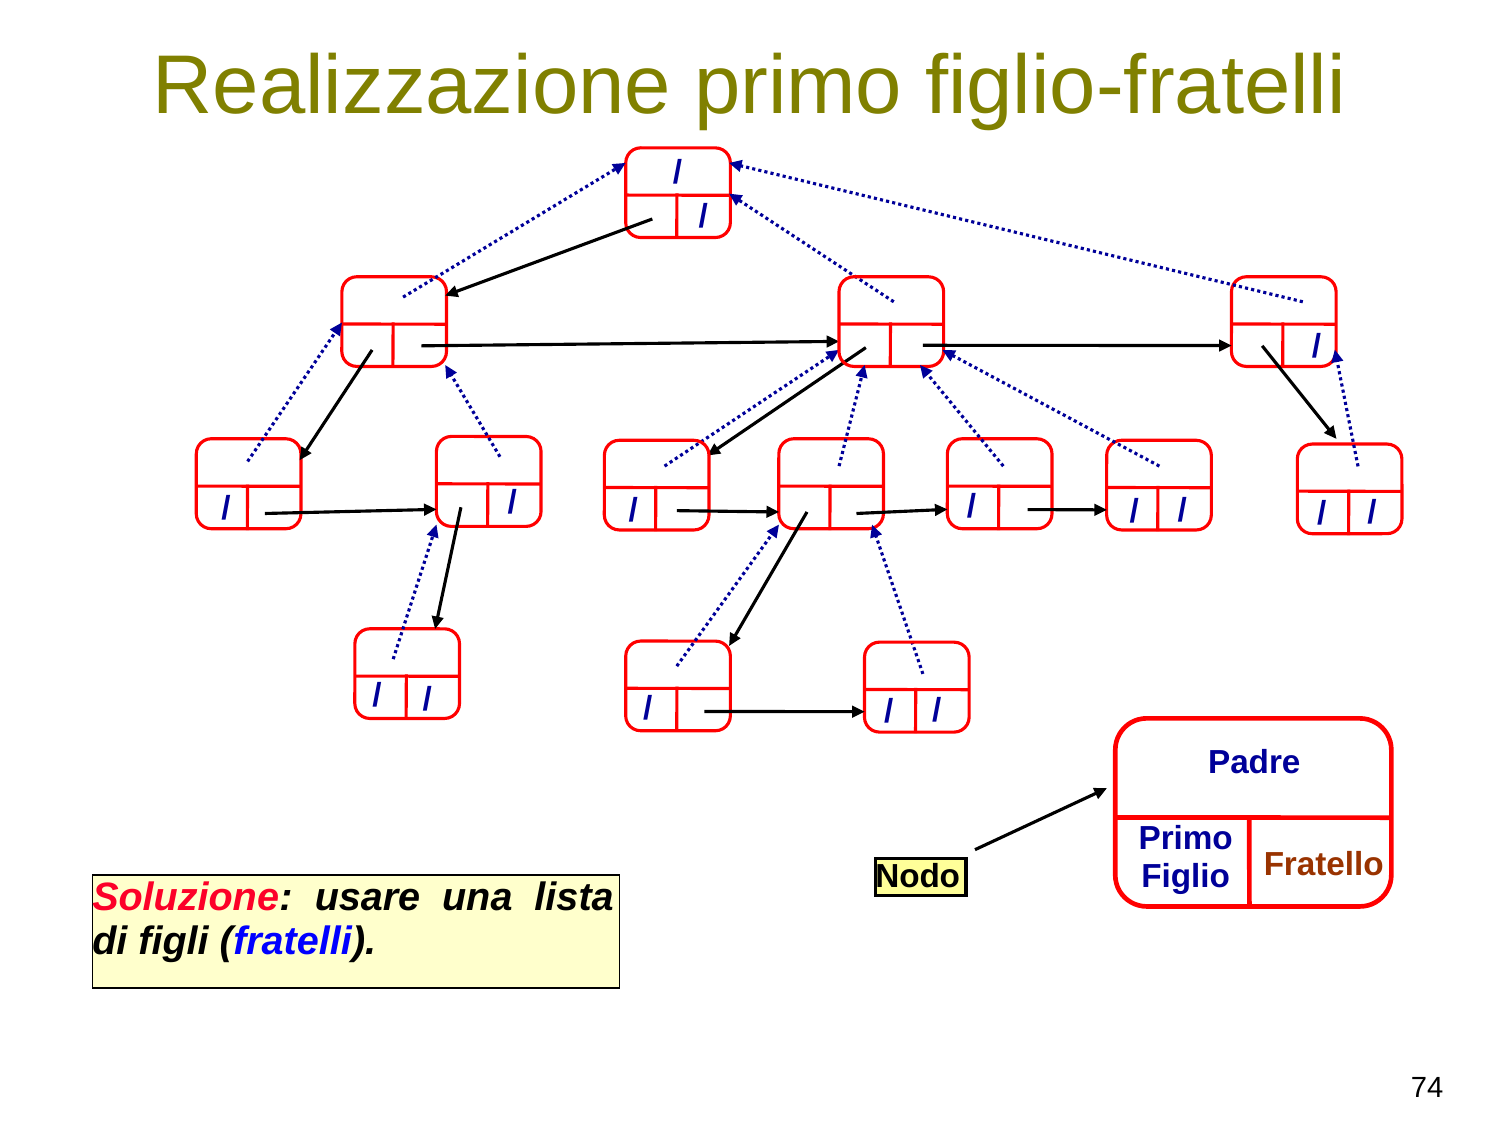

# Realizzazione primo figlio-fratelli

/

/

/

/
/
/
/
/
/
/
/

/
/
/
/
/

Padre

Primo
Figlio
Fratello
Nodo
Soluzione: usare una lista di figli (fratelli).
74